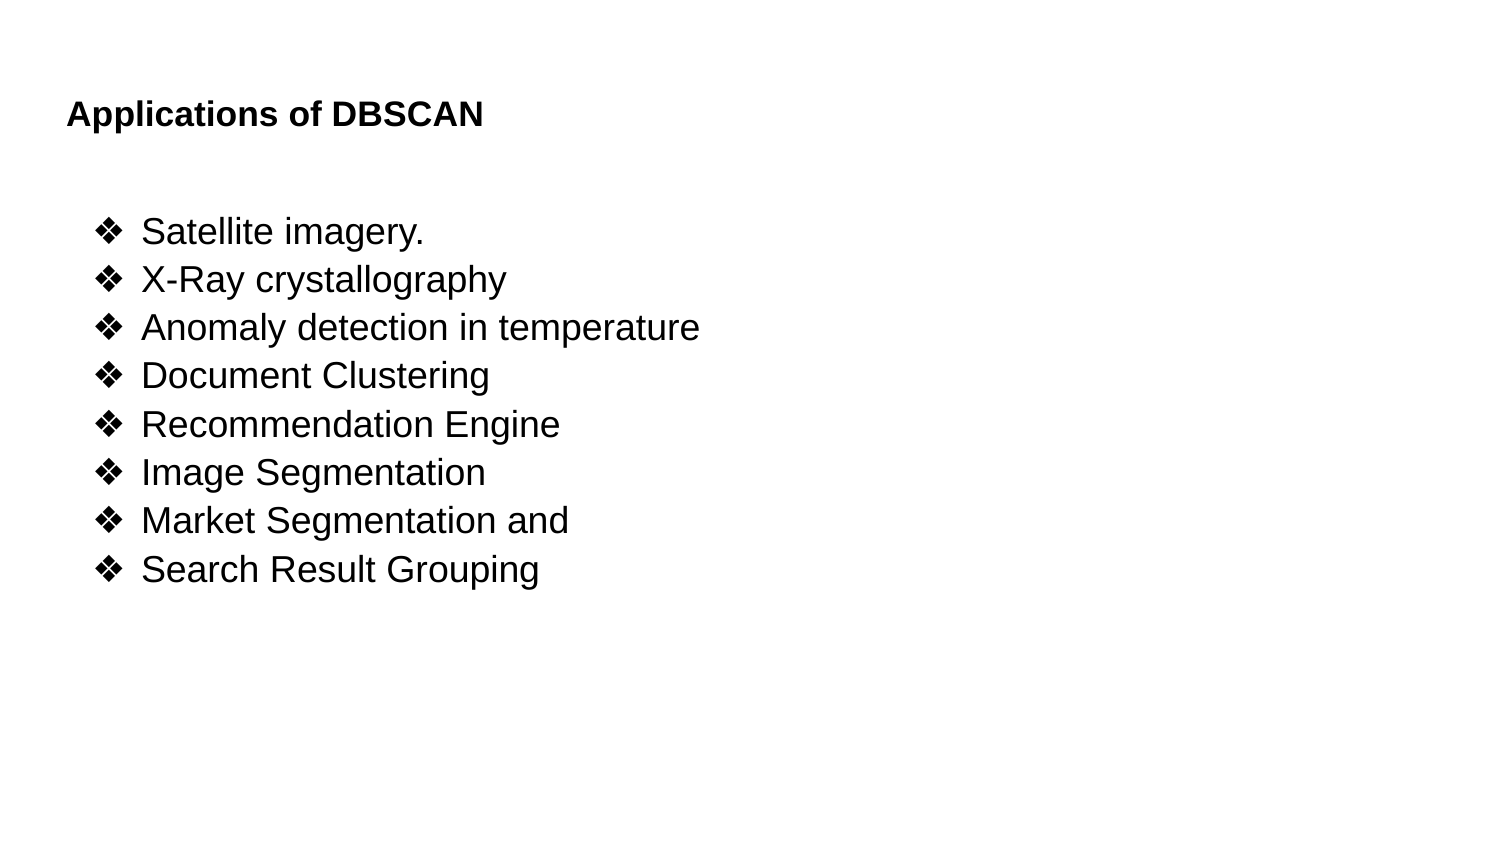

# Applications of DBSCAN
Satellite imagery.
X-Ray crystallography
Anomaly detection in temperature
Document Clustering
Recommendation Engine
Image Segmentation
Market Segmentation and
Search Result Grouping